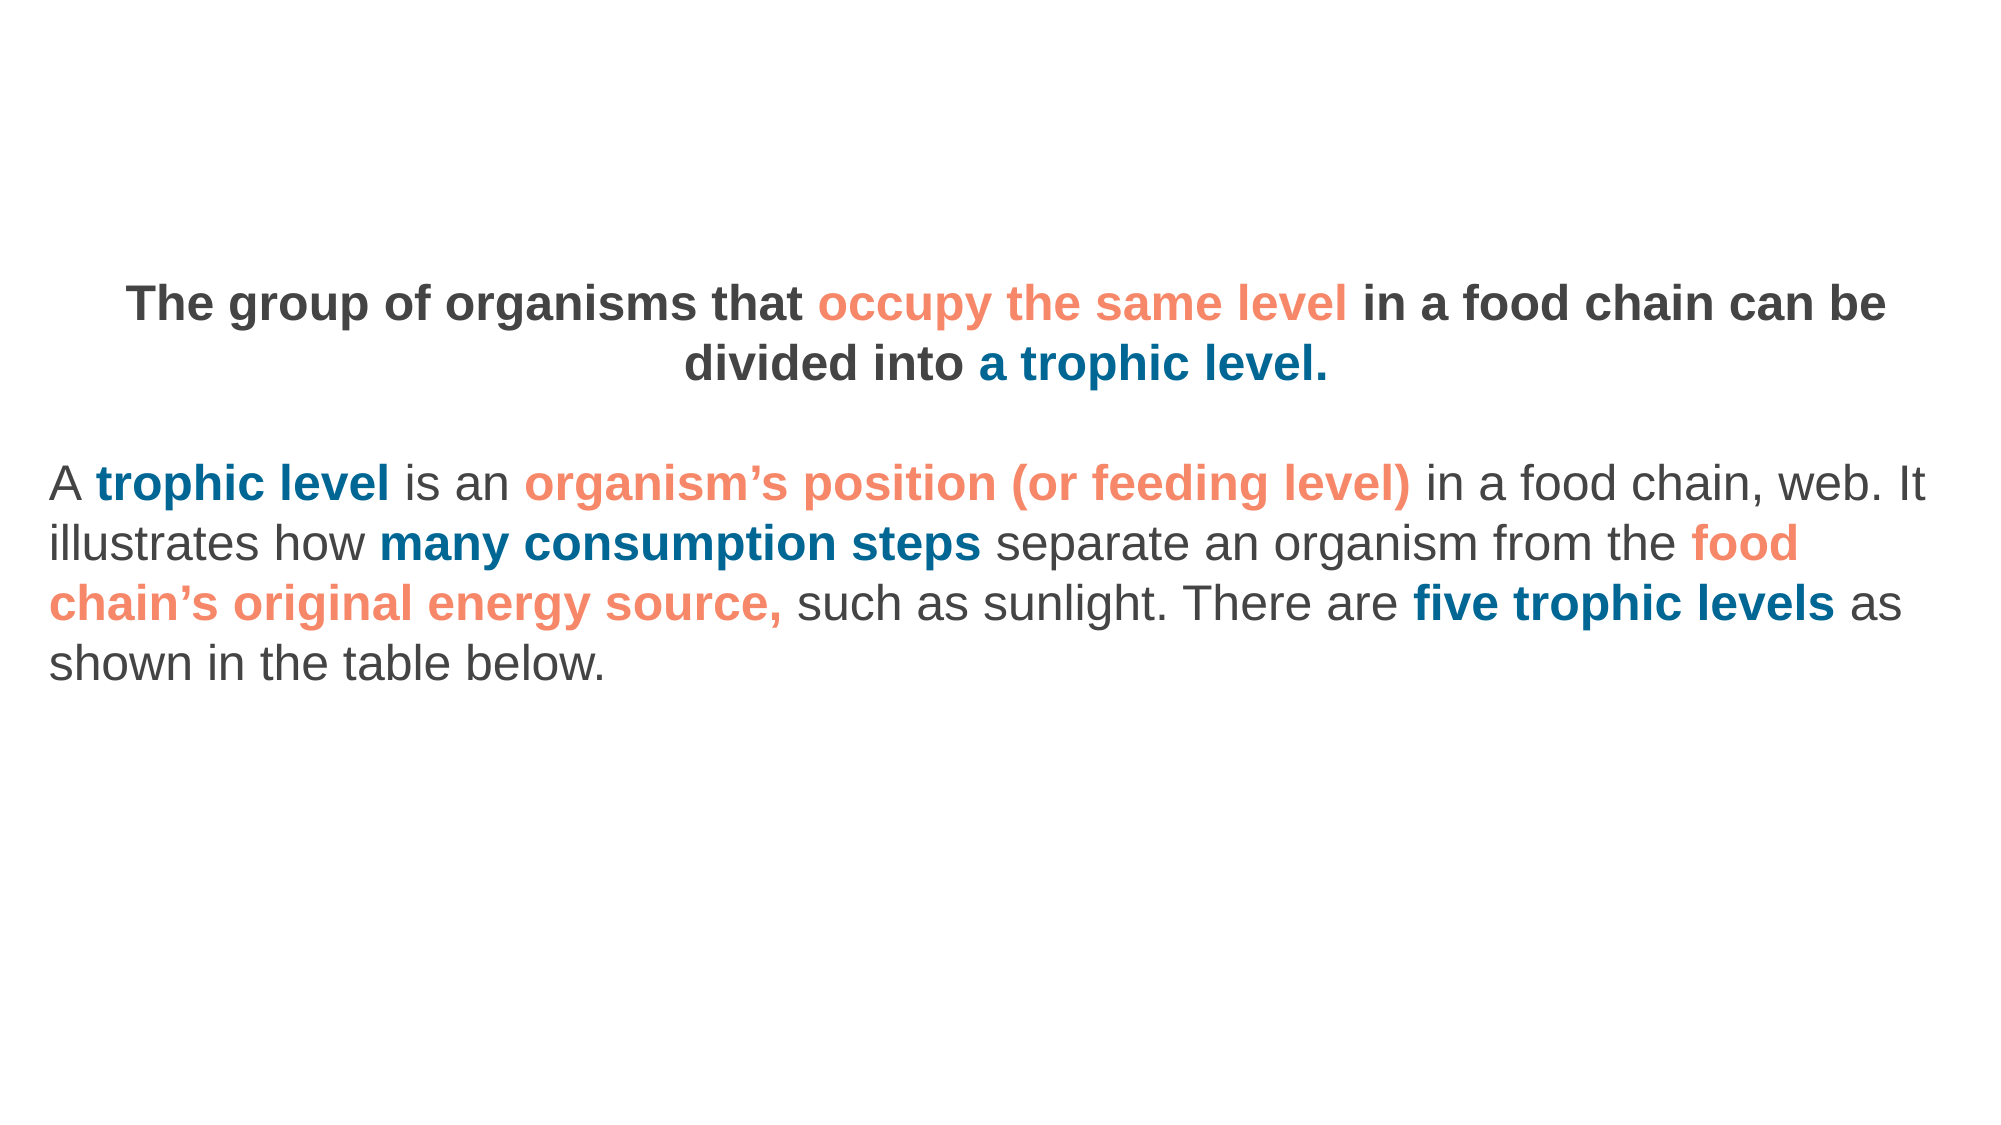

The group of organisms that occupy the same level in a food chain can be divided into a trophic level.

A trophic level is an organism’s position (or feeding level) in a food chain, web. It illustrates how many consumption steps separate an organism from the food chain’s original energy source, such as sunlight. There are five trophic levels as shown in the table below.